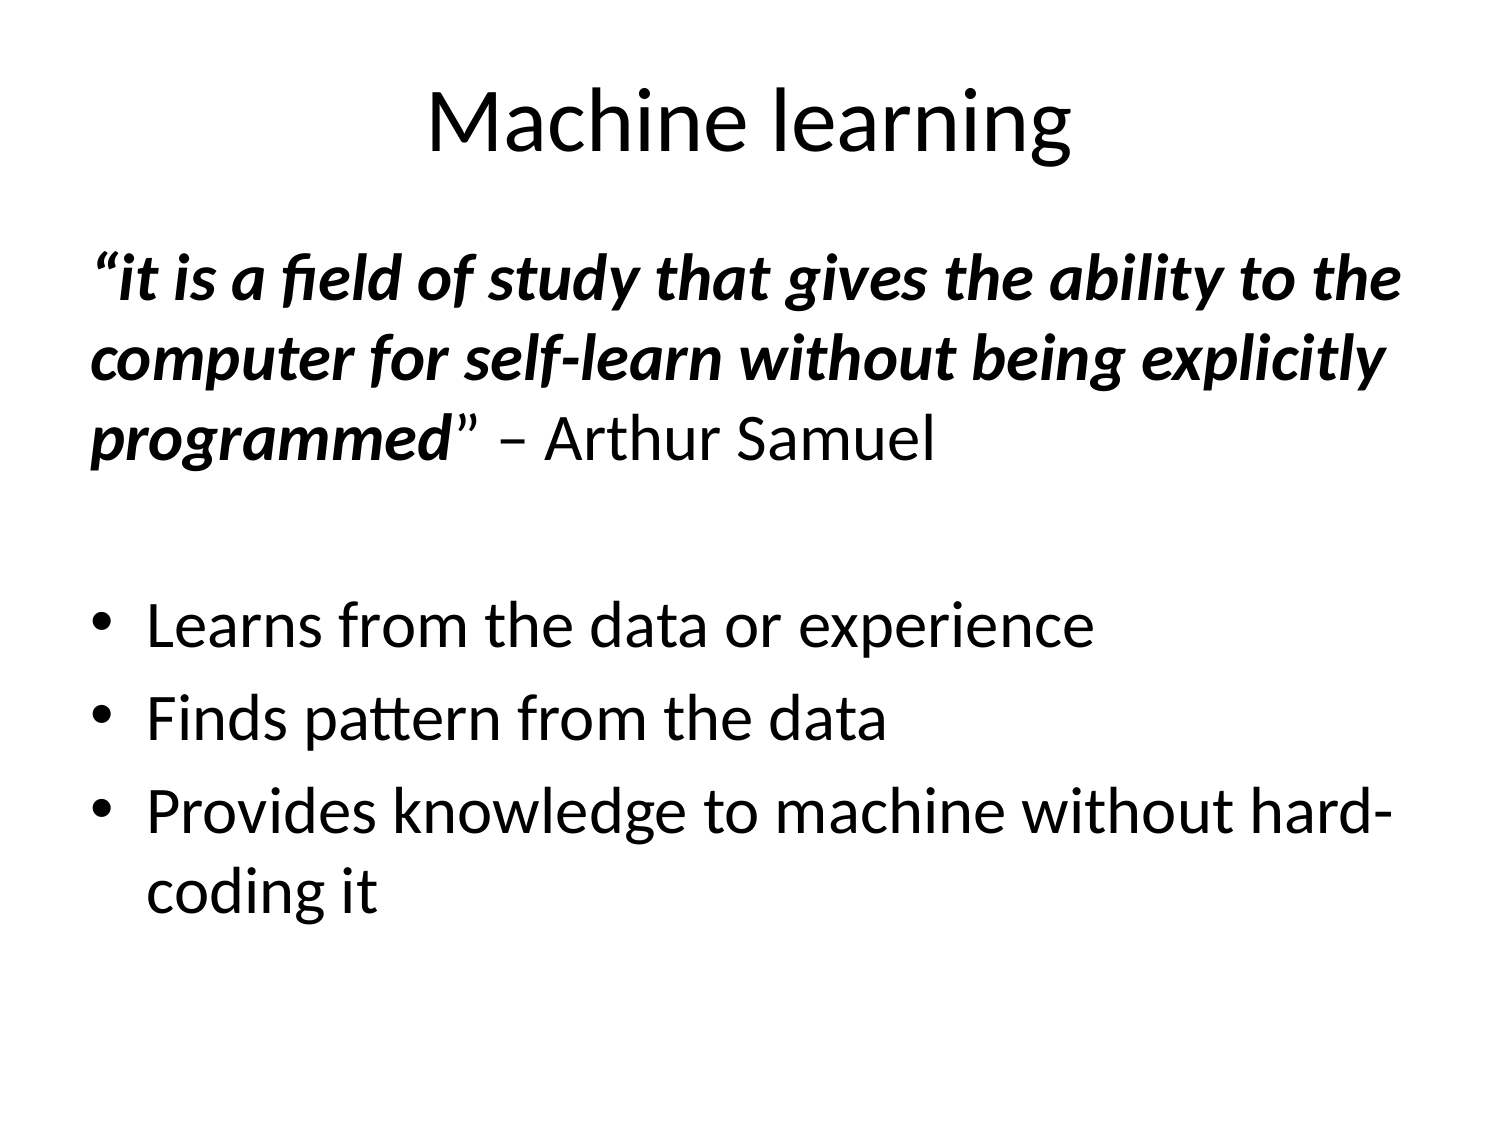

# Machine learning
“it is a field of study that gives the ability to the computer for self-learn without being explicitly programmed” – Arthur Samuel

Learns from the data or experience
Finds pattern from the data
Provides knowledge to machine without hard-coding it